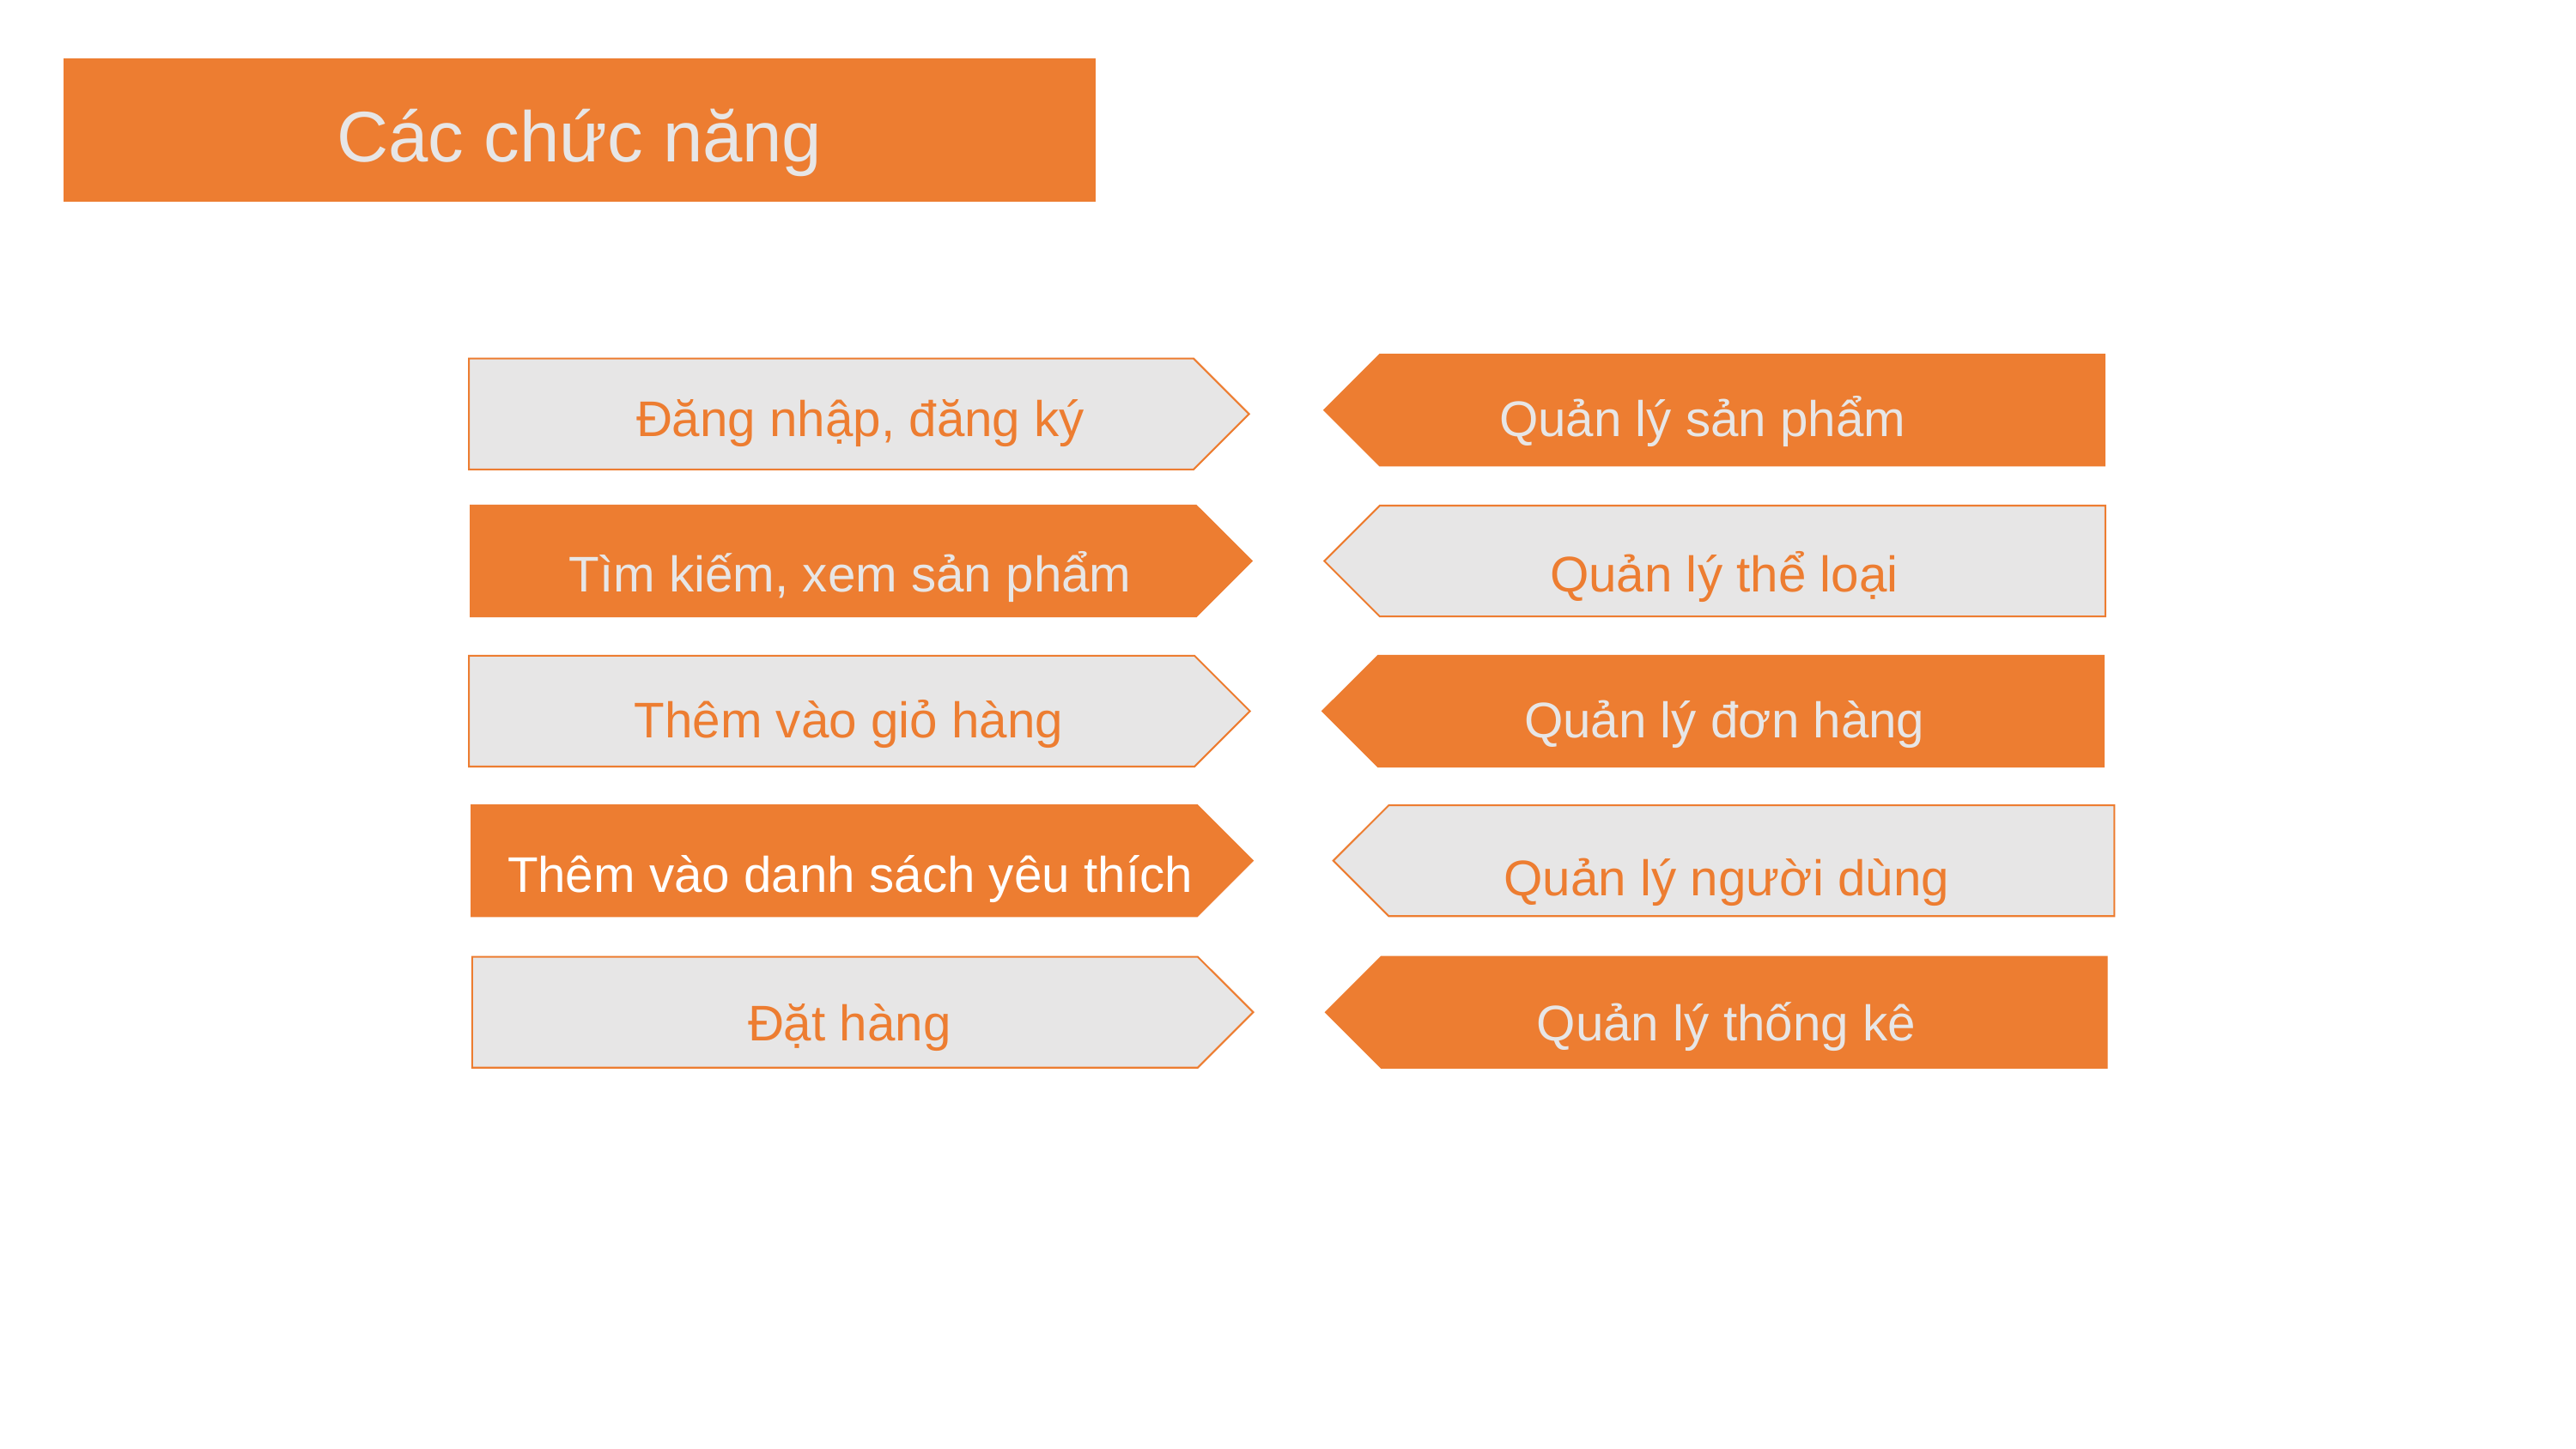

Các chức năng

Đăng nhập, đăng ký
Quản lý sản phẩm

Tìm kiếm, xem sản phẩm
Quản lý thể loại

Thêm vào giỏ hàng
Quản lý đơn hàng

Thêm vào danh sách yêu thích
Quản lý người dùng

Đặt hàng
Quản lý thống kê